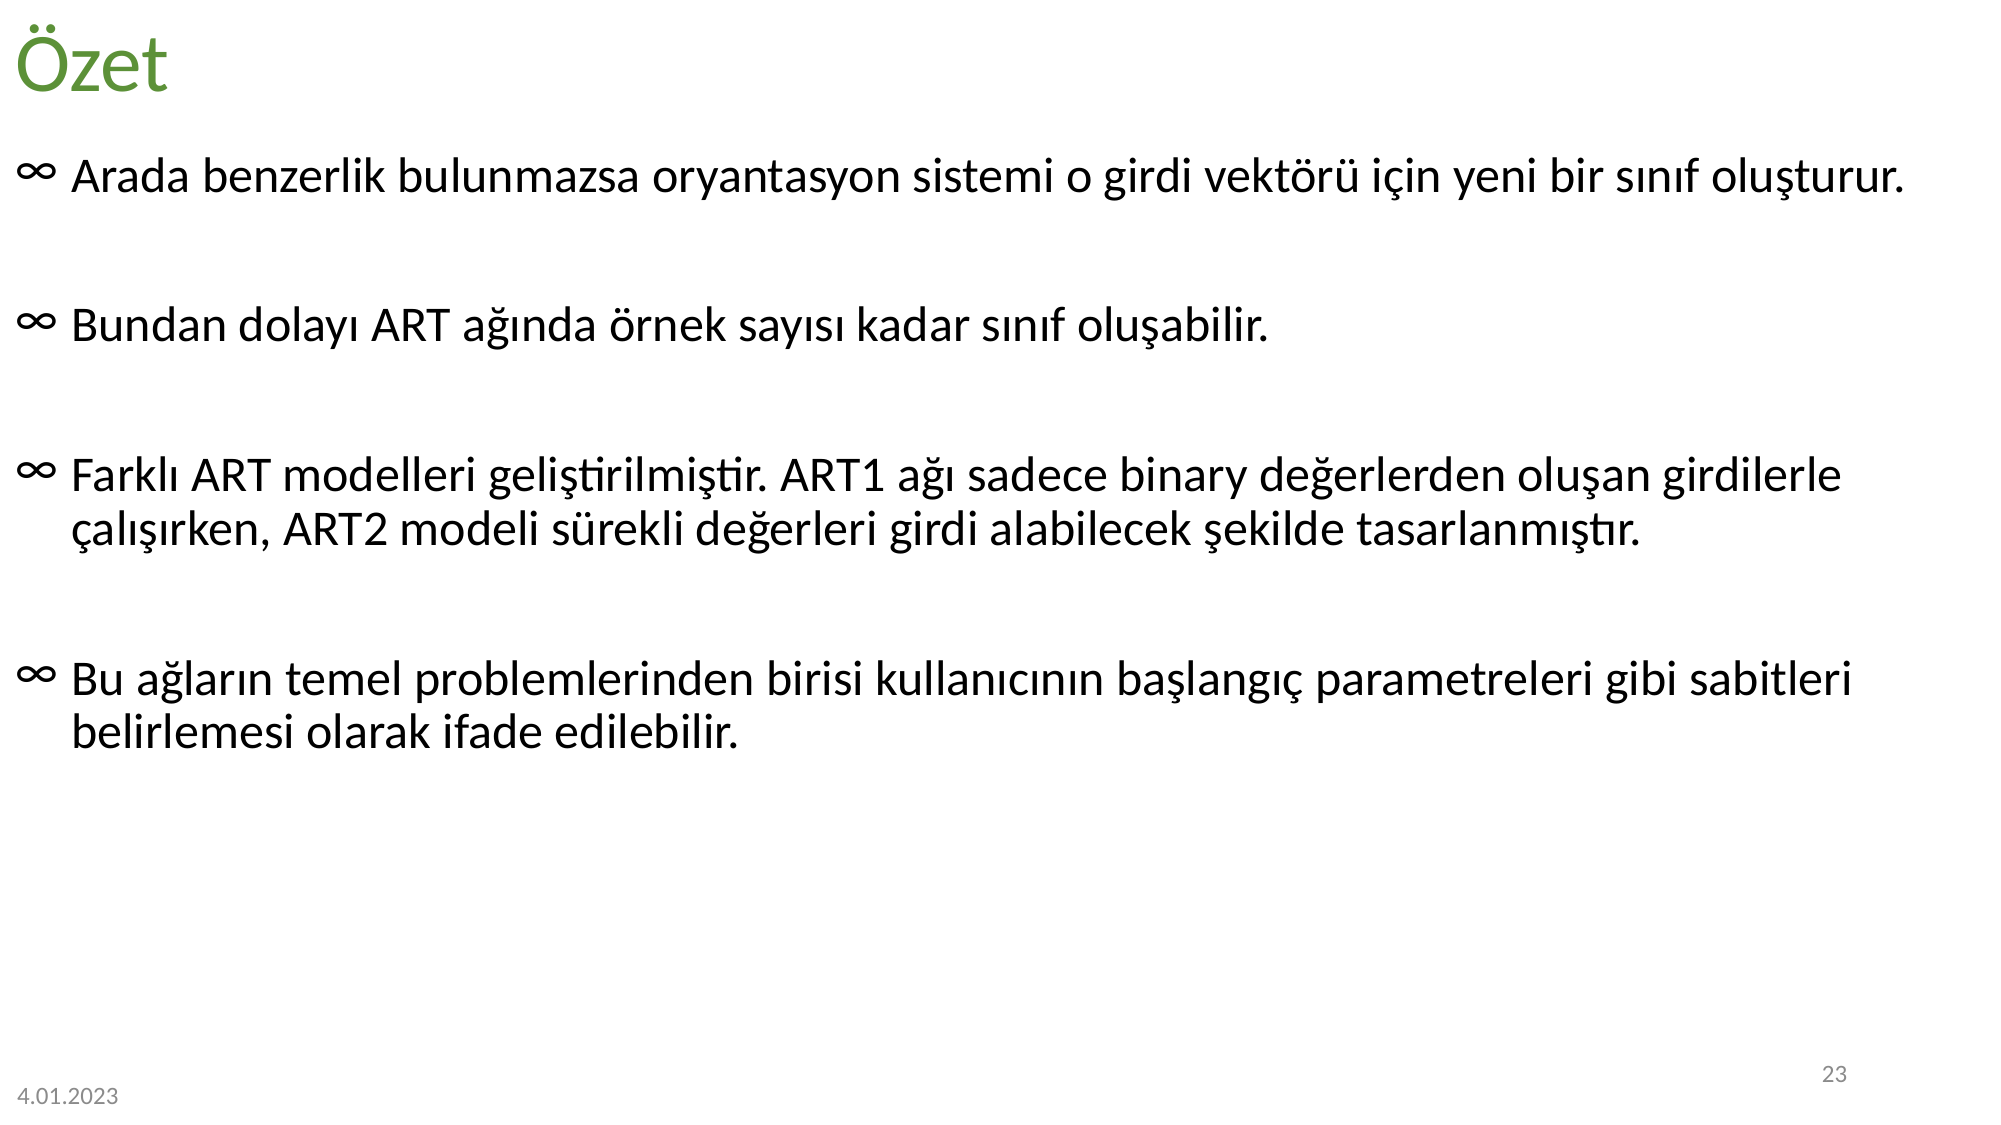

# Özet
Arada benzerlik bulunmazsa oryantasyon sistemi o girdi vektörü için yeni bir sınıf oluşturur.

Bundan dolayı ART ağında örnek sayısı kadar sınıf oluşabilir.

Farklı ART modelleri geliştirilmiştir. ART1 ağı sadece binary değerlerden oluşan girdilerle çalışırken, ART2 modeli sürekli değerleri girdi alabilecek şekilde tasarlanmıştır.

Bu ağların temel problemlerinden birisi kullanıcının başlangıç parametreleri gibi sabitleri belirlemesi olarak ifade edilebilir.
23
4.01.2023